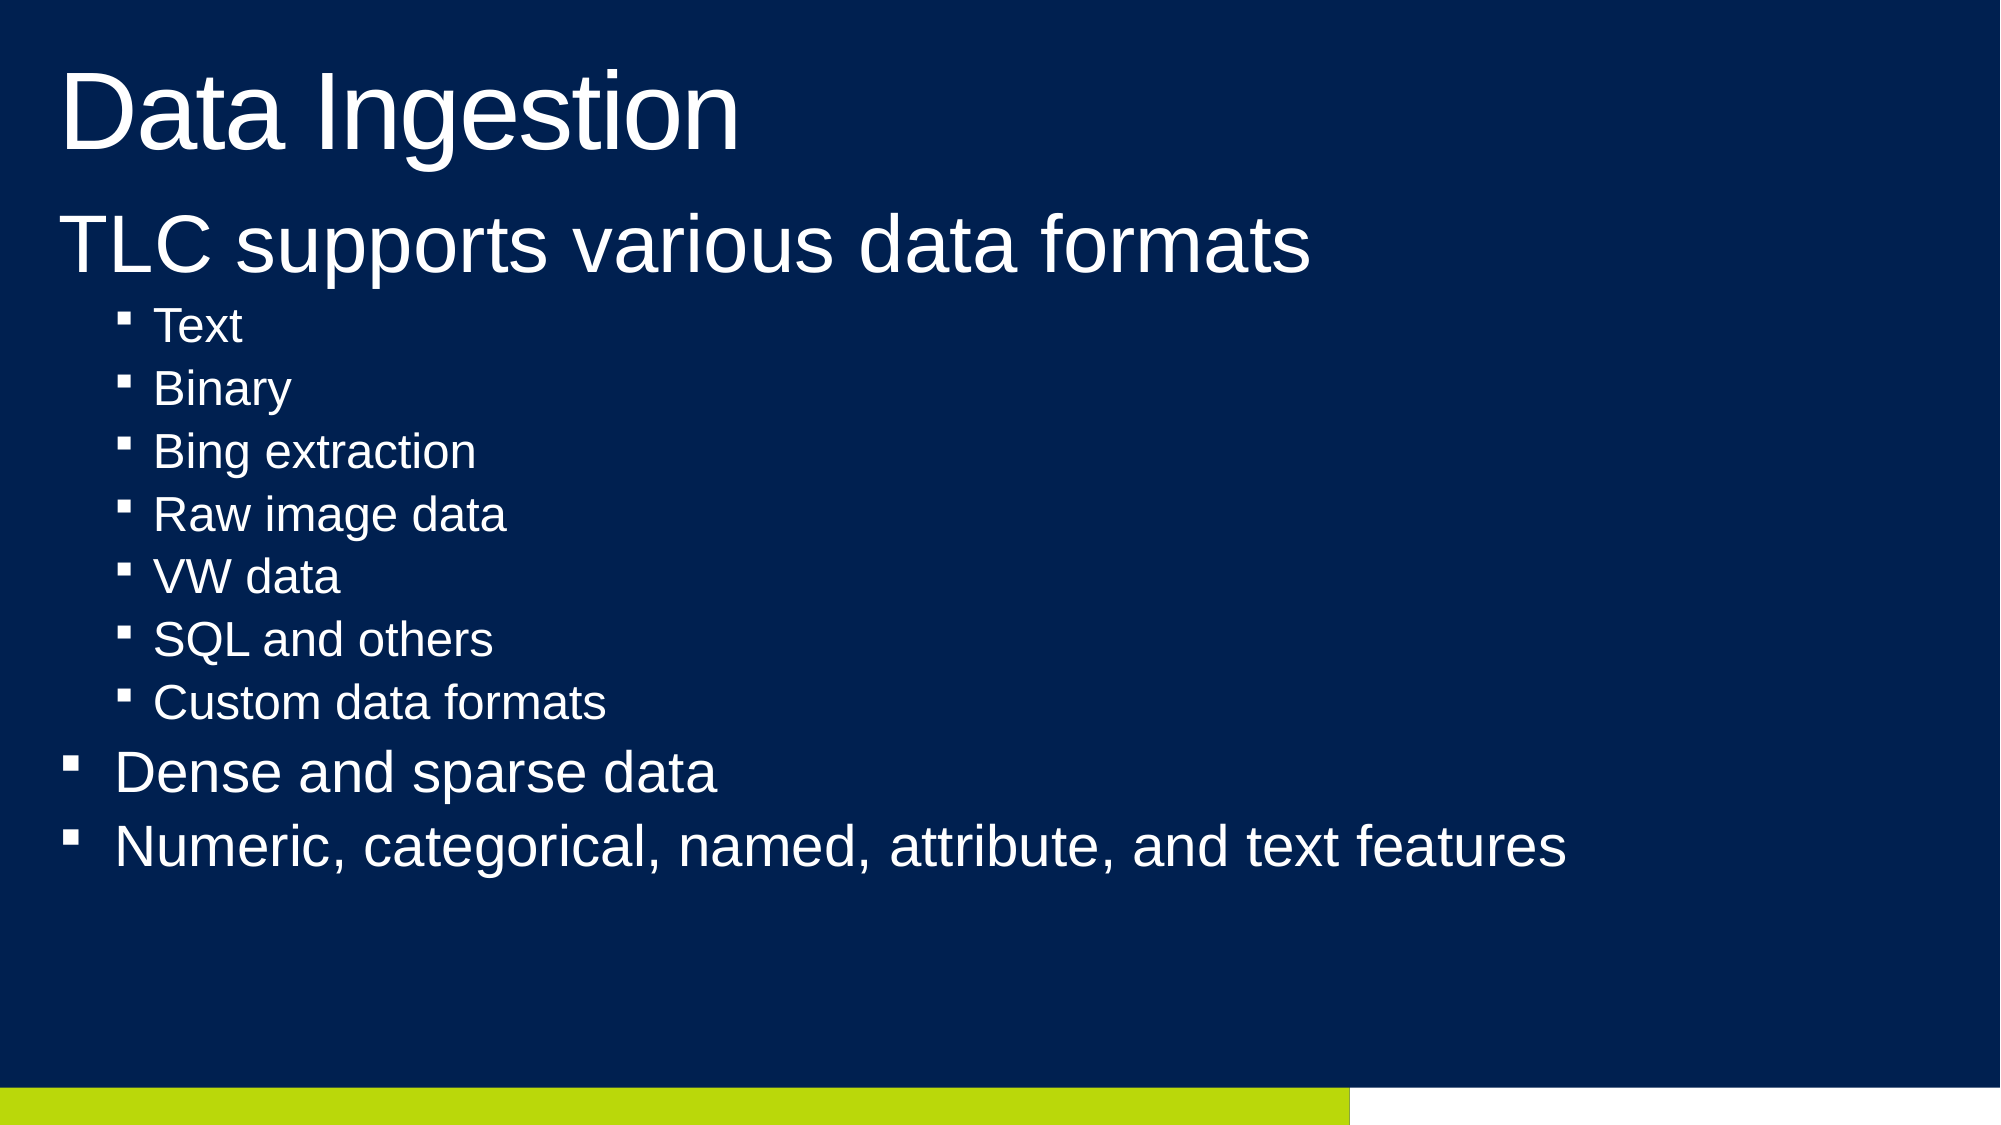

# Data Ingestion
TLC supports various data formats
Text
Binary
Bing extraction
Raw image data
VW data
SQL and others
Custom data formats
Dense and sparse data
Numeric, categorical, named, attribute, and text features